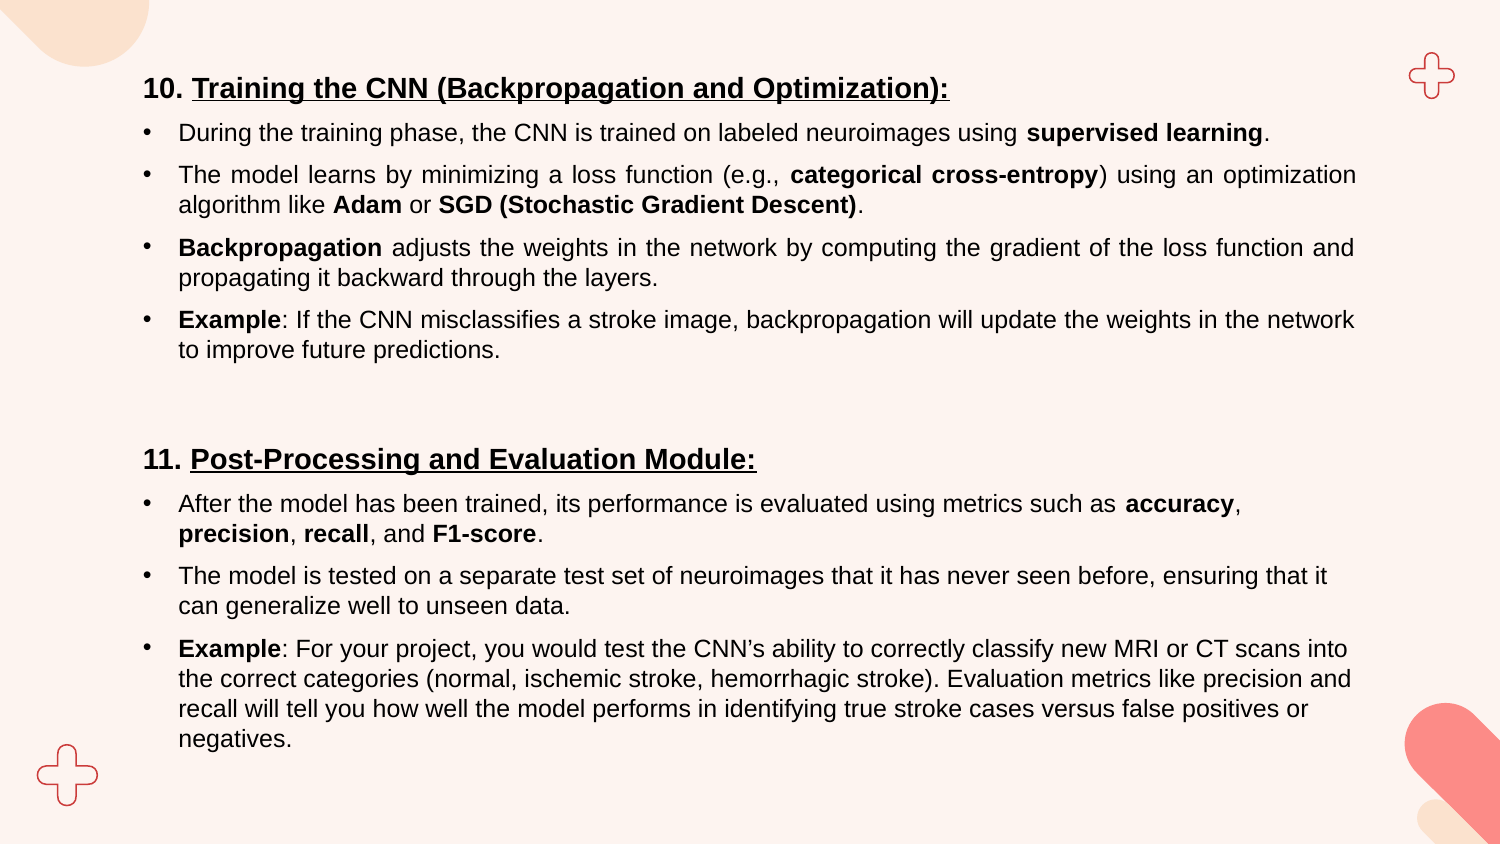

10. Training the CNN (Backpropagation and Optimization):
During the training phase, the CNN is trained on labeled neuroimages using supervised learning.
The model learns by minimizing a loss function (e.g., categorical cross-entropy) using an optimization algorithm like Adam or SGD (Stochastic Gradient Descent).
Backpropagation adjusts the weights in the network by computing the gradient of the loss function and propagating it backward through the layers.
Example: If the CNN misclassifies a stroke image, backpropagation will update the weights in the network to improve future predictions.
11. Post-Processing and Evaluation Module:
After the model has been trained, its performance is evaluated using metrics such as accuracy, precision, recall, and F1-score.
The model is tested on a separate test set of neuroimages that it has never seen before, ensuring that it can generalize well to unseen data.
Example: For your project, you would test the CNN’s ability to correctly classify new MRI or CT scans into the correct categories (normal, ischemic stroke, hemorrhagic stroke). Evaluation metrics like precision and recall will tell you how well the model performs in identifying true stroke cases versus false positives or negatives.